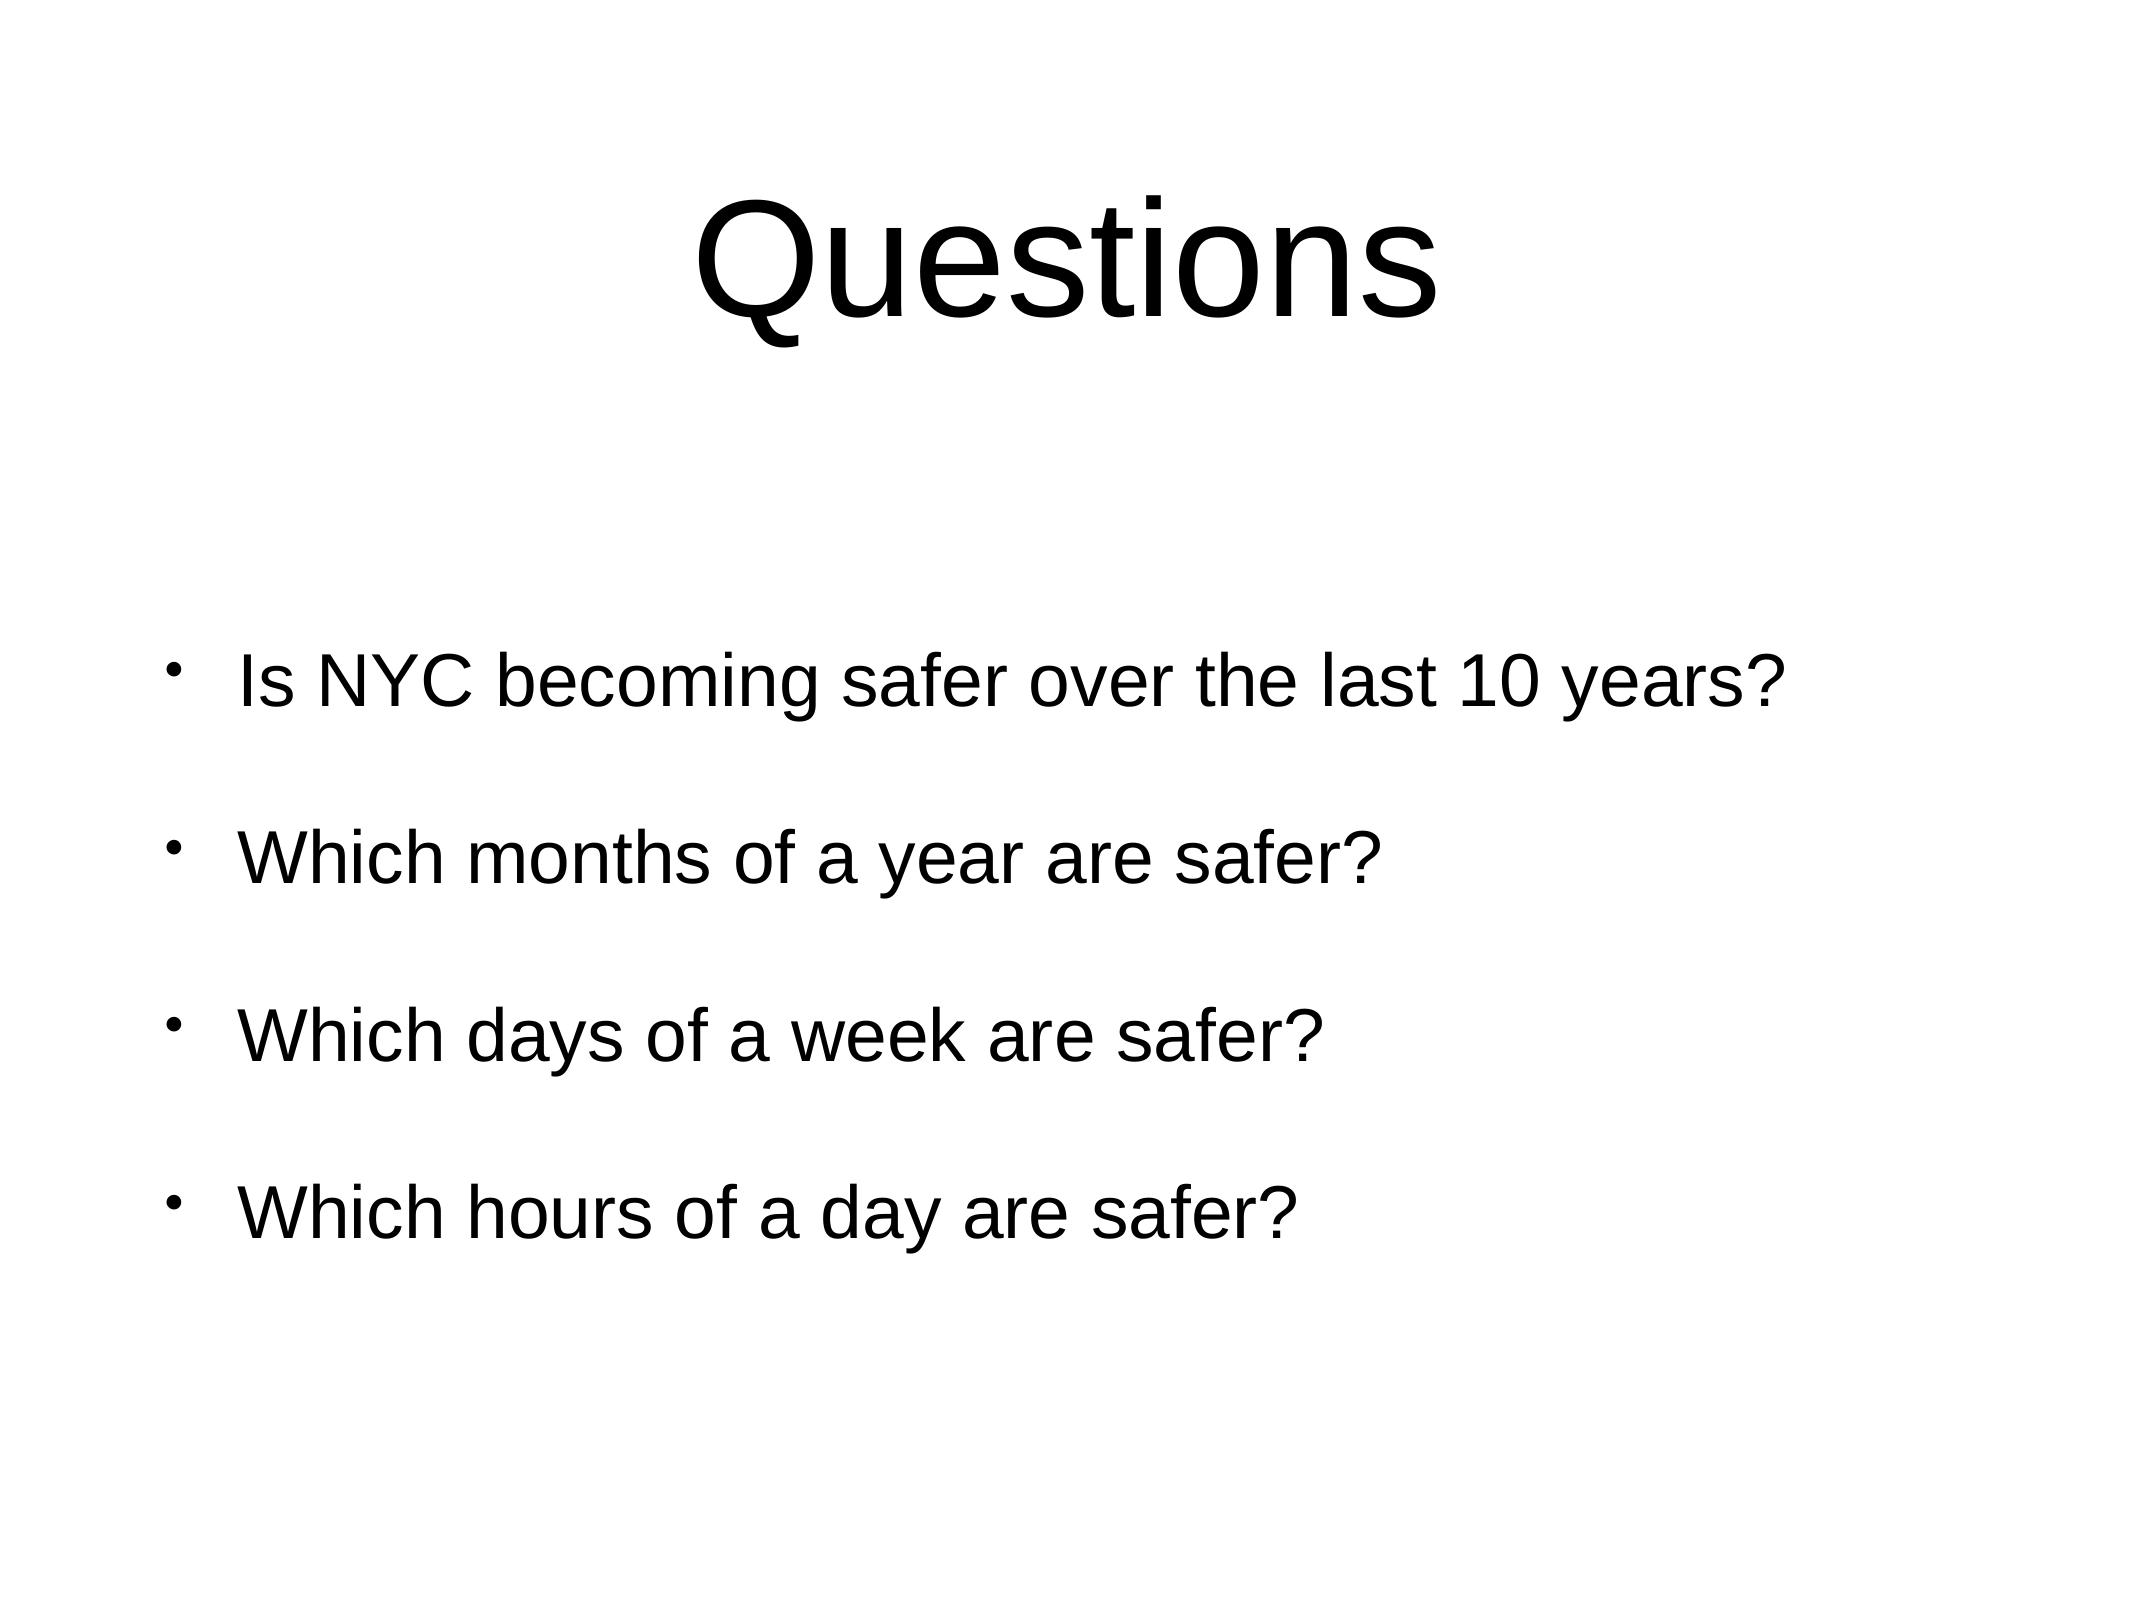

# Questions
Is NYC becoming safer over the last 10 years?
Which months of a year are safer?
Which days of a week are safer?
Which hours of a day are safer?